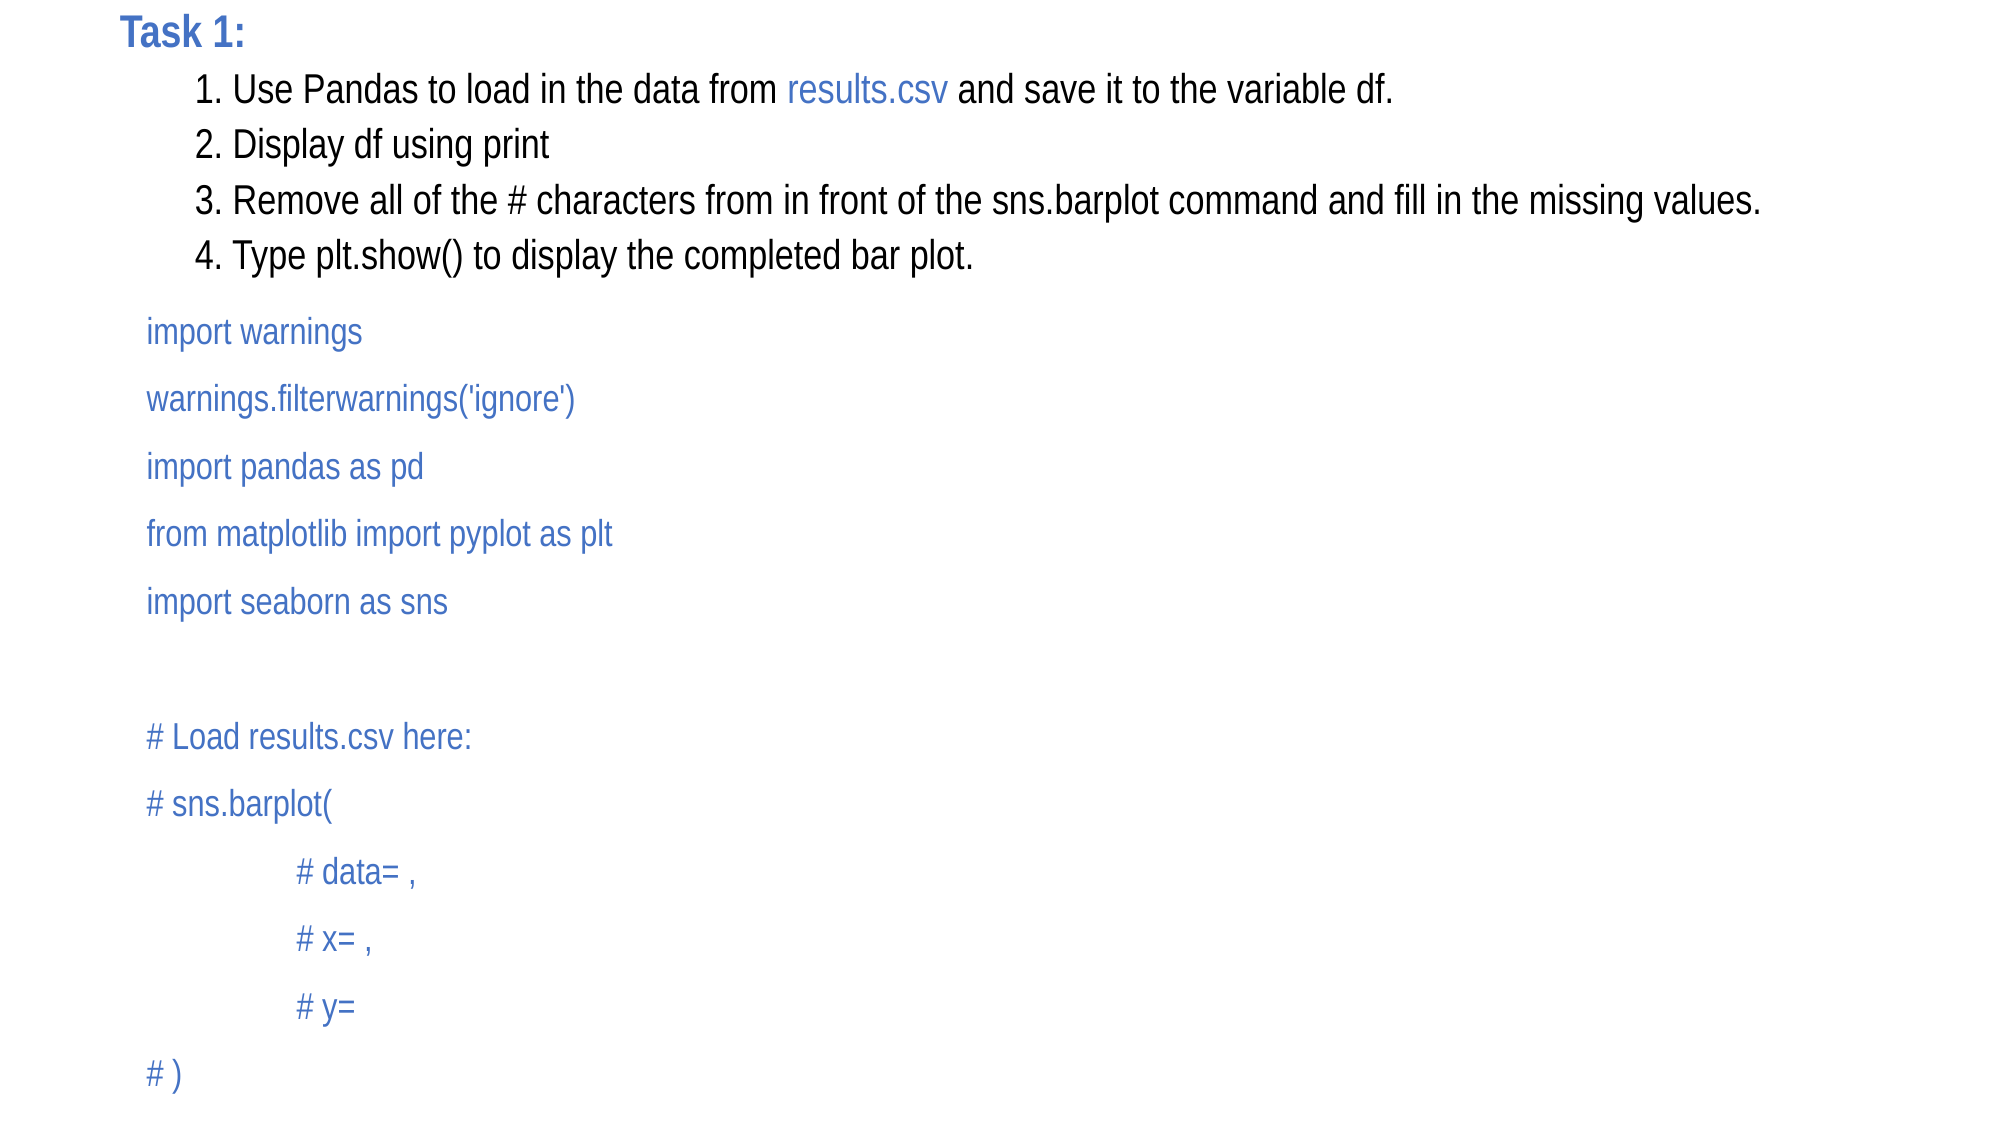

Task 1:
1. Use Pandas to load in the data from results.csv and save it to the variable df.
2. Display df using print
3. Remove all of the # characters from in front of the sns.barplot command and fill in the missing values.
4. Type plt.show() to display the completed bar plot.

import warnings
warnings.filterwarnings('ignore')
import pandas as pd
from matplotlib import pyplot as plt
import seaborn as sns

# Load results.csv here:
# sns.barplot(
	# data= ,
	# x= ,
	# y=
# )